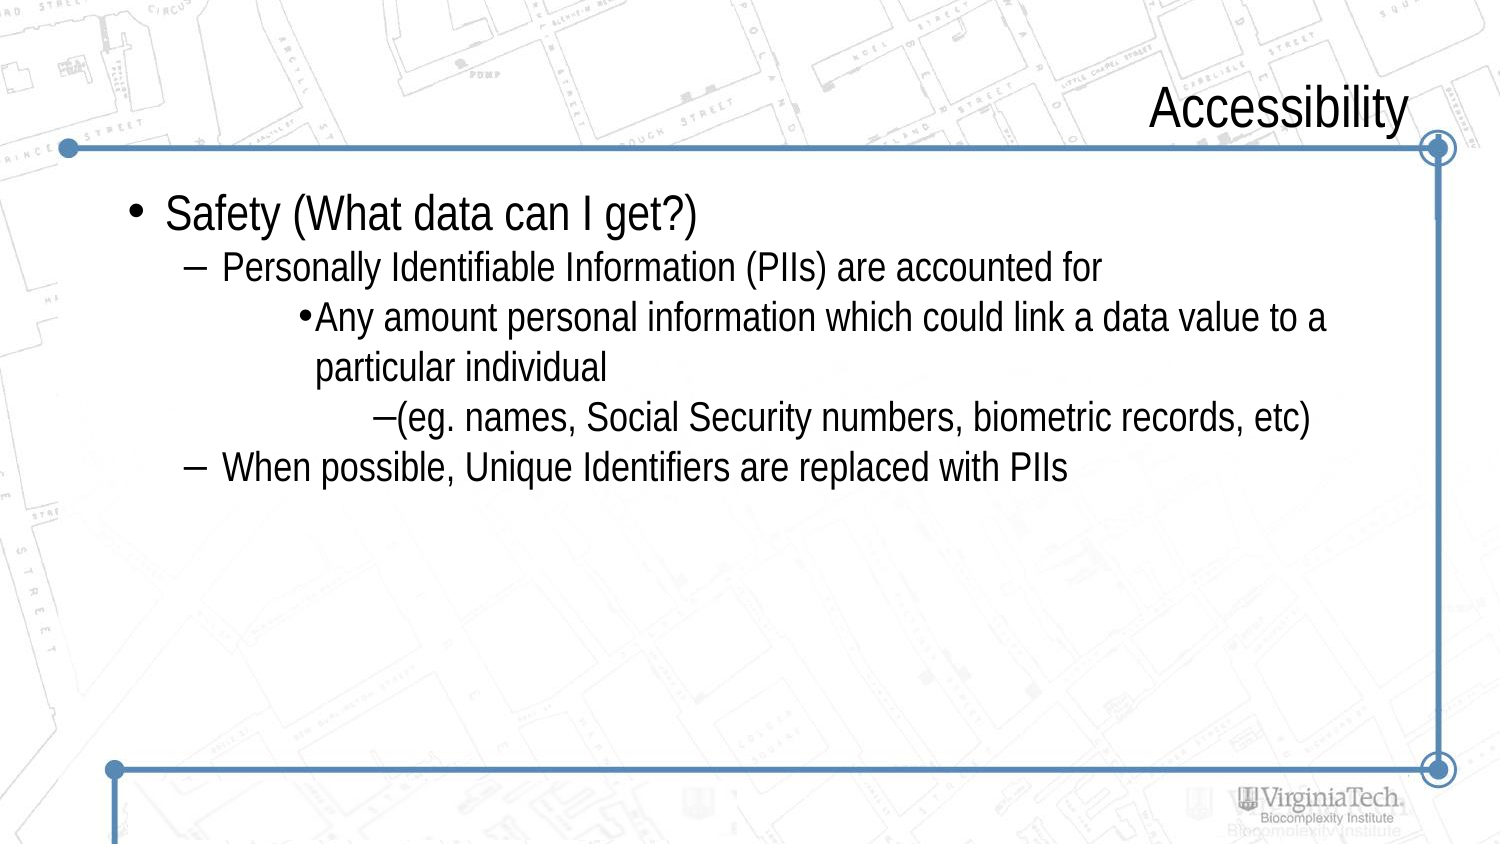

# Accessibility
Safety (What data can I get?)
Personally Identifiable Information (PIIs) are accounted for
Any amount personal information which could link a data value to a particular individual
(eg. names, Social Security numbers, biometric records, etc)
When possible, Unique Identifiers are replaced with PIIs